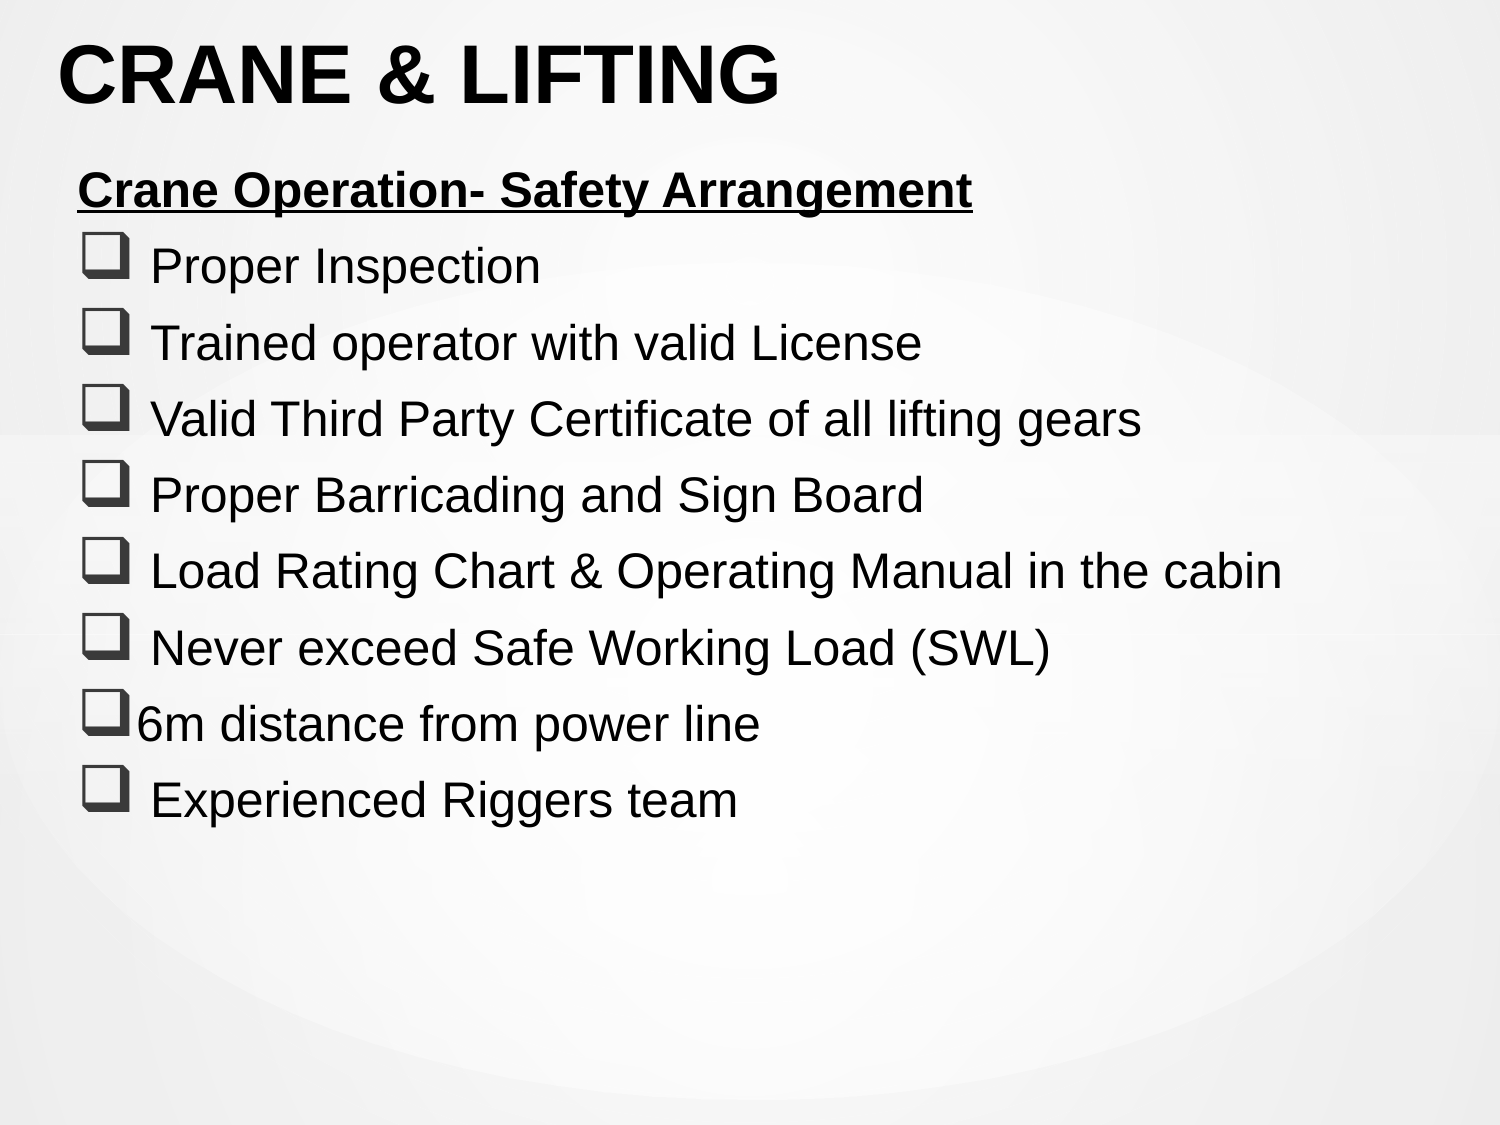

# CRANE & LIFTING
Crane Operation- Safety Arrangement
 Proper Inspection
 Trained operator with valid License
 Valid Third Party Certificate of all lifting gears
 Proper Barricading and Sign Board
 Load Rating Chart & Operating Manual in the cabin
 Never exceed Safe Working Load (SWL)
6m distance from power line
 Experienced Riggers team